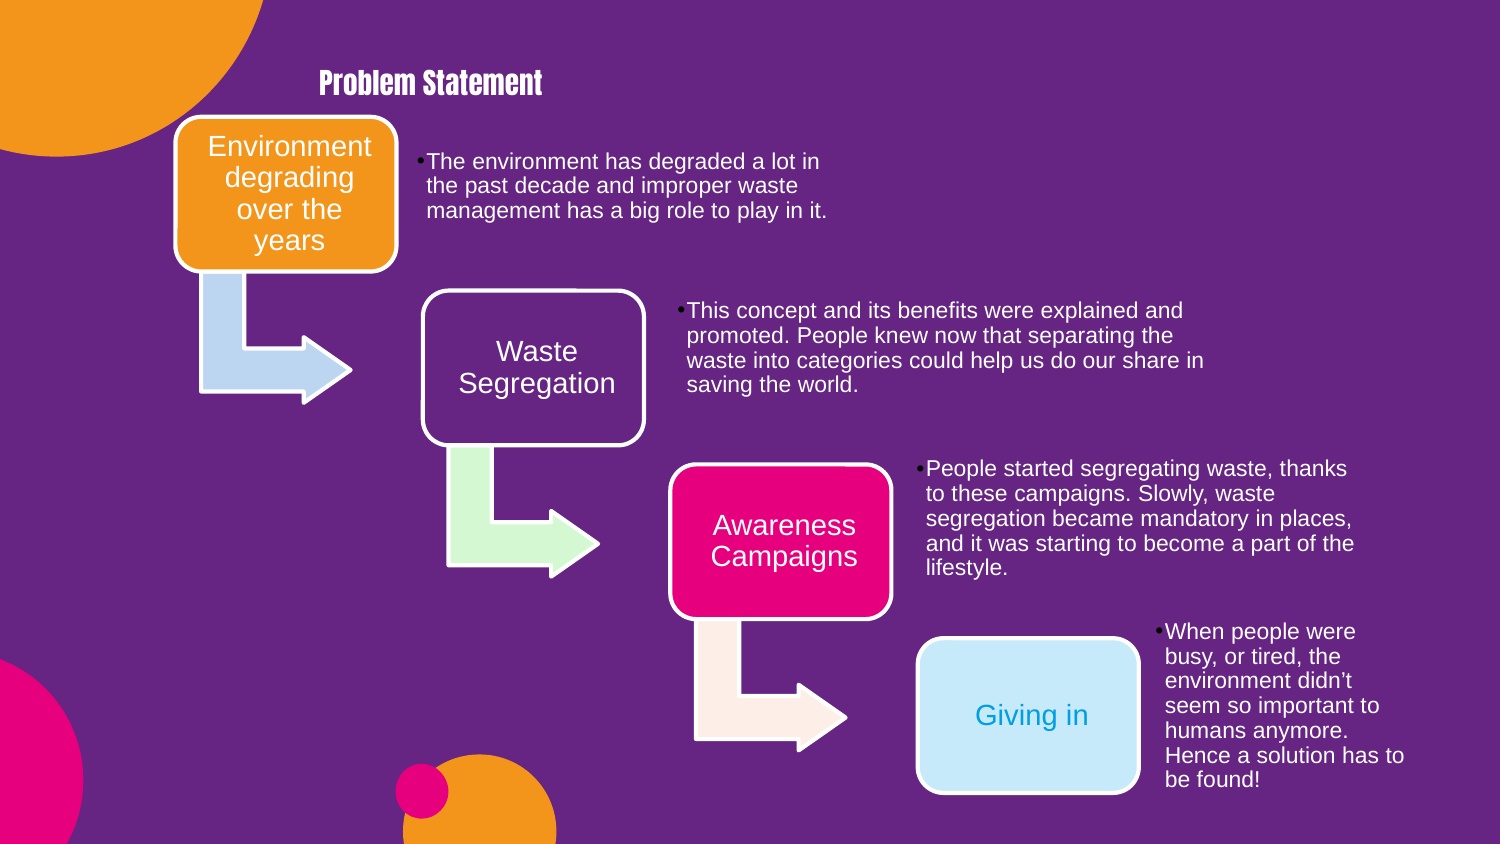

# Problem Statement
Environment degrading over the years
The environment has degraded a lot in the past decade and improper waste management has a big role to play in it.
Waste Segregation
This concept and its benefits were explained and promoted. People knew now that separating the waste into categories could help us do our share in saving the world.
Awareness Campaigns
People started segregating waste, thanks to these campaigns. Slowly, waste segregation became mandatory in places, and it was starting to become a part of the lifestyle.
Giving in
When people were busy, or tired, the environment didn’t seem so important to humans anymore.
Hence a solution has to be found!